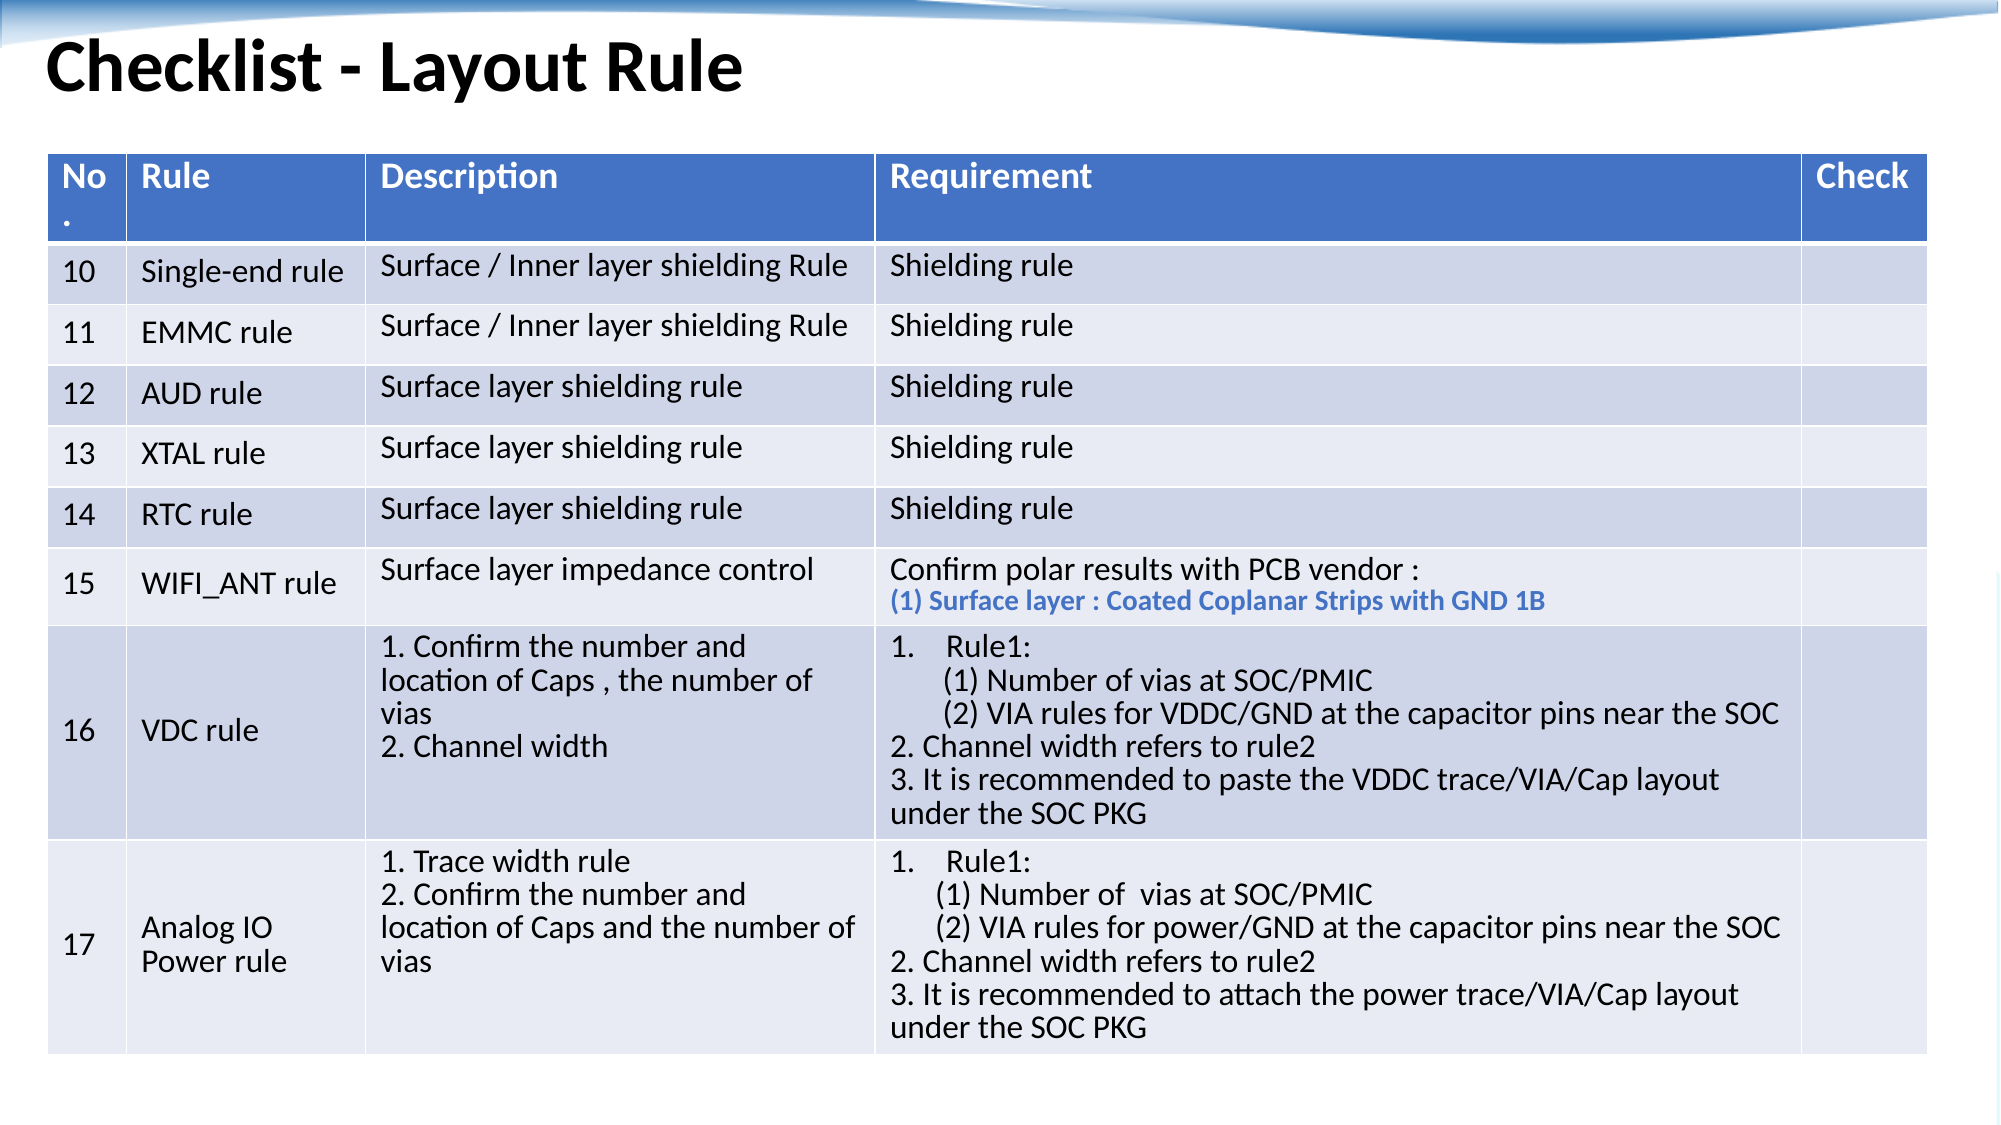

Checklist - Layout Rule
| No. | Rule | Description | Requirement | Check |
| --- | --- | --- | --- | --- |
| 10 | Single-end rule | Surface / Inner layer shielding Rule | Shielding rule |  |
| 11 | EMMC rule | Surface / Inner layer shielding Rule | Shielding rule |  |
| 12 | AUD rule | Surface layer shielding rule | Shielding rule |  |
| 13 | XTAL rule | Surface layer shielding rule | Shielding rule |  |
| 14 | RTC rule | Surface layer shielding rule | Shielding rule |  |
| 15 | WIFI\_ANT rule | Surface layer impedance control | Confirm polar results with PCB vendor : (1) Surface layer : Coated Coplanar Strips with GND 1B |  |
| 16 | VDC rule | 1. Confirm the number and location of Caps , the number of vias 2. Channel width | Rule1: (1) Number of vias at SOC/PMIC (2) VIA rules for VDDC/GND at the capacitor pins near the SOC 2. Channel width refers to rule2 3. It is recommended to paste the VDDC trace/VIA/Cap layout under the SOC PKG |  |
| 17 | Analog IO Power rule | 1. Trace width rule 2. Confirm the number and location of Caps and the number of vias | Rule1: (1) Number of vias at SOC/PMIC (2) VIA rules for power/GND at the capacitor pins near the SOC 2. Channel width refers to rule2 3. It is recommended to attach the power trace/VIA/Cap layout under the SOC PKG |  |